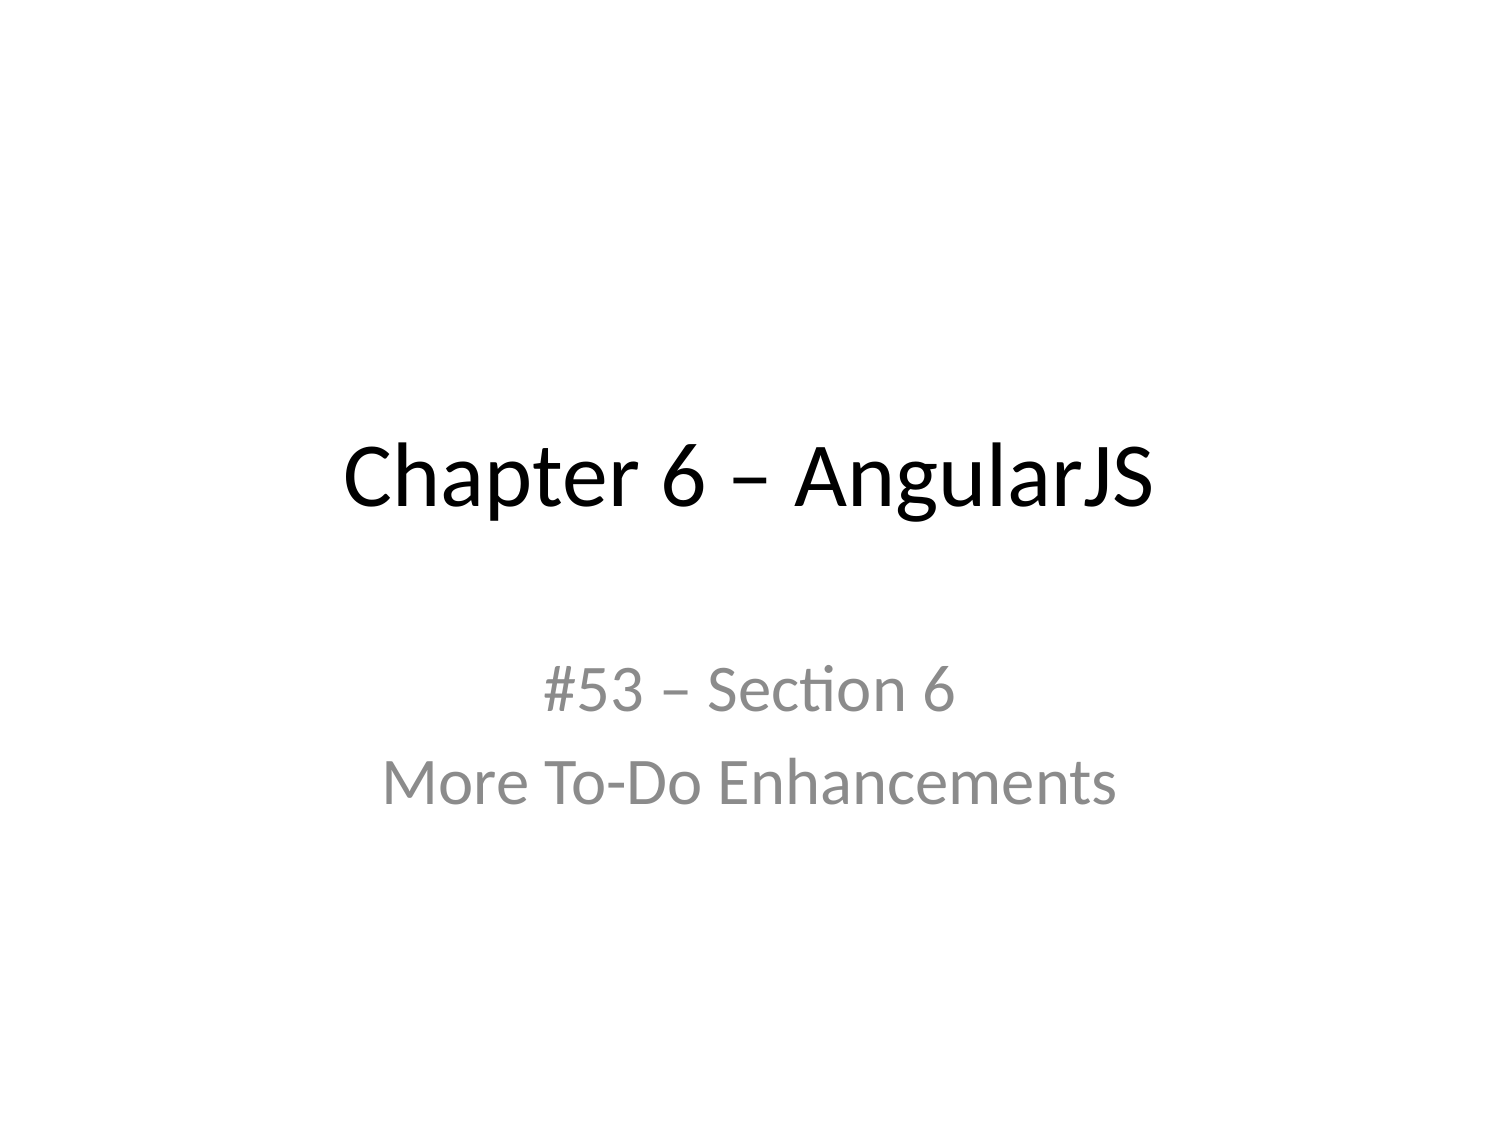

# Chapter 6 – AngularJS
#53 – Section 6
More To-Do Enhancements